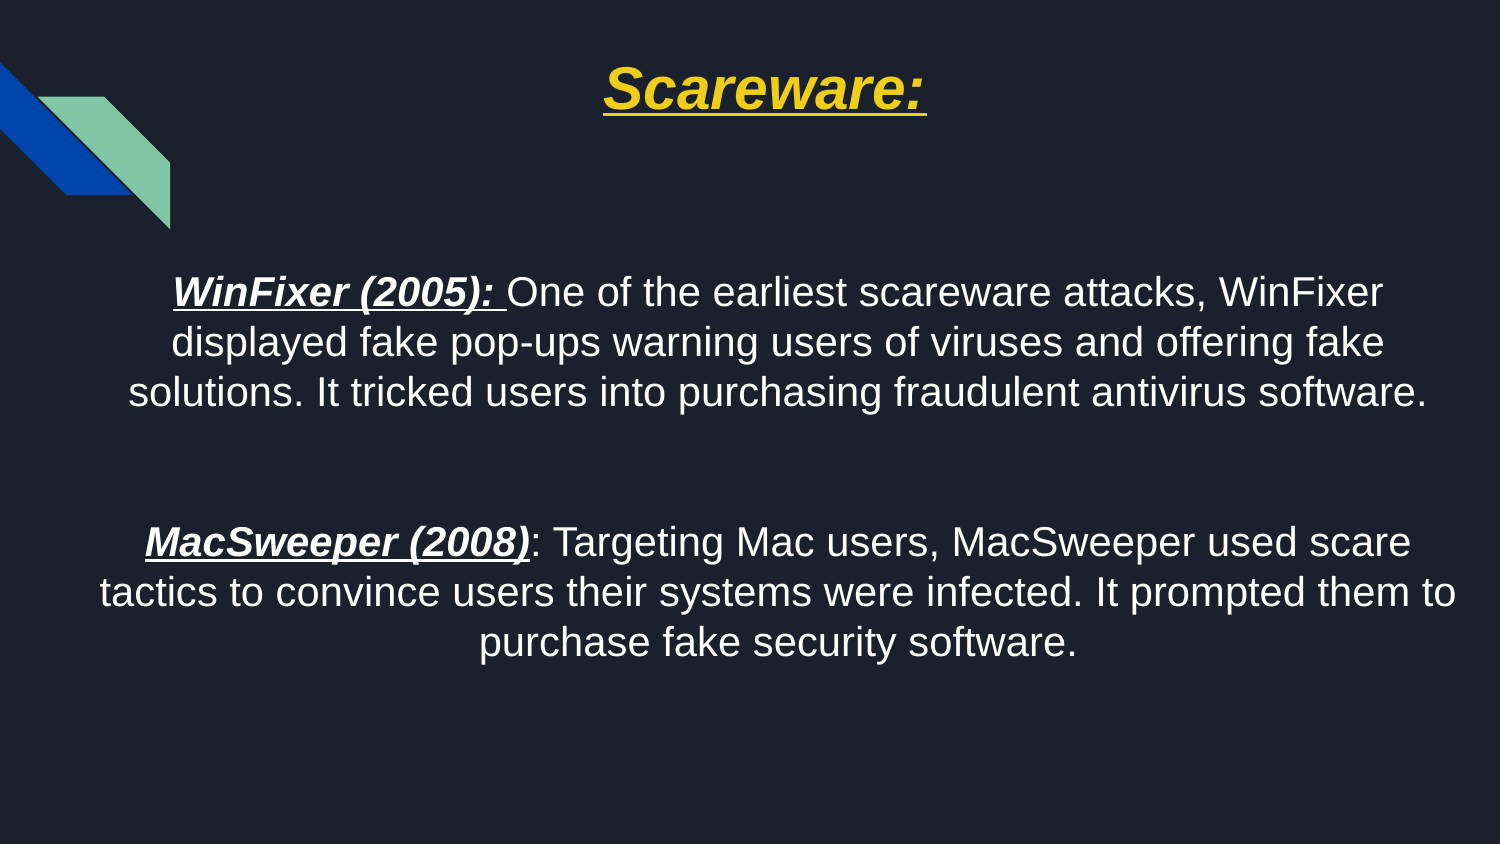

Scareware:
WinFixer (2005): One of the earliest scareware attacks, WinFixer displayed fake pop-ups warning users of viruses and offering fake solutions. It tricked users into purchasing fraudulent antivirus software.

MacSweeper (2008): Targeting Mac users, MacSweeper used scare tactics to convince users their systems were infected. It prompted them to purchase fake security software.